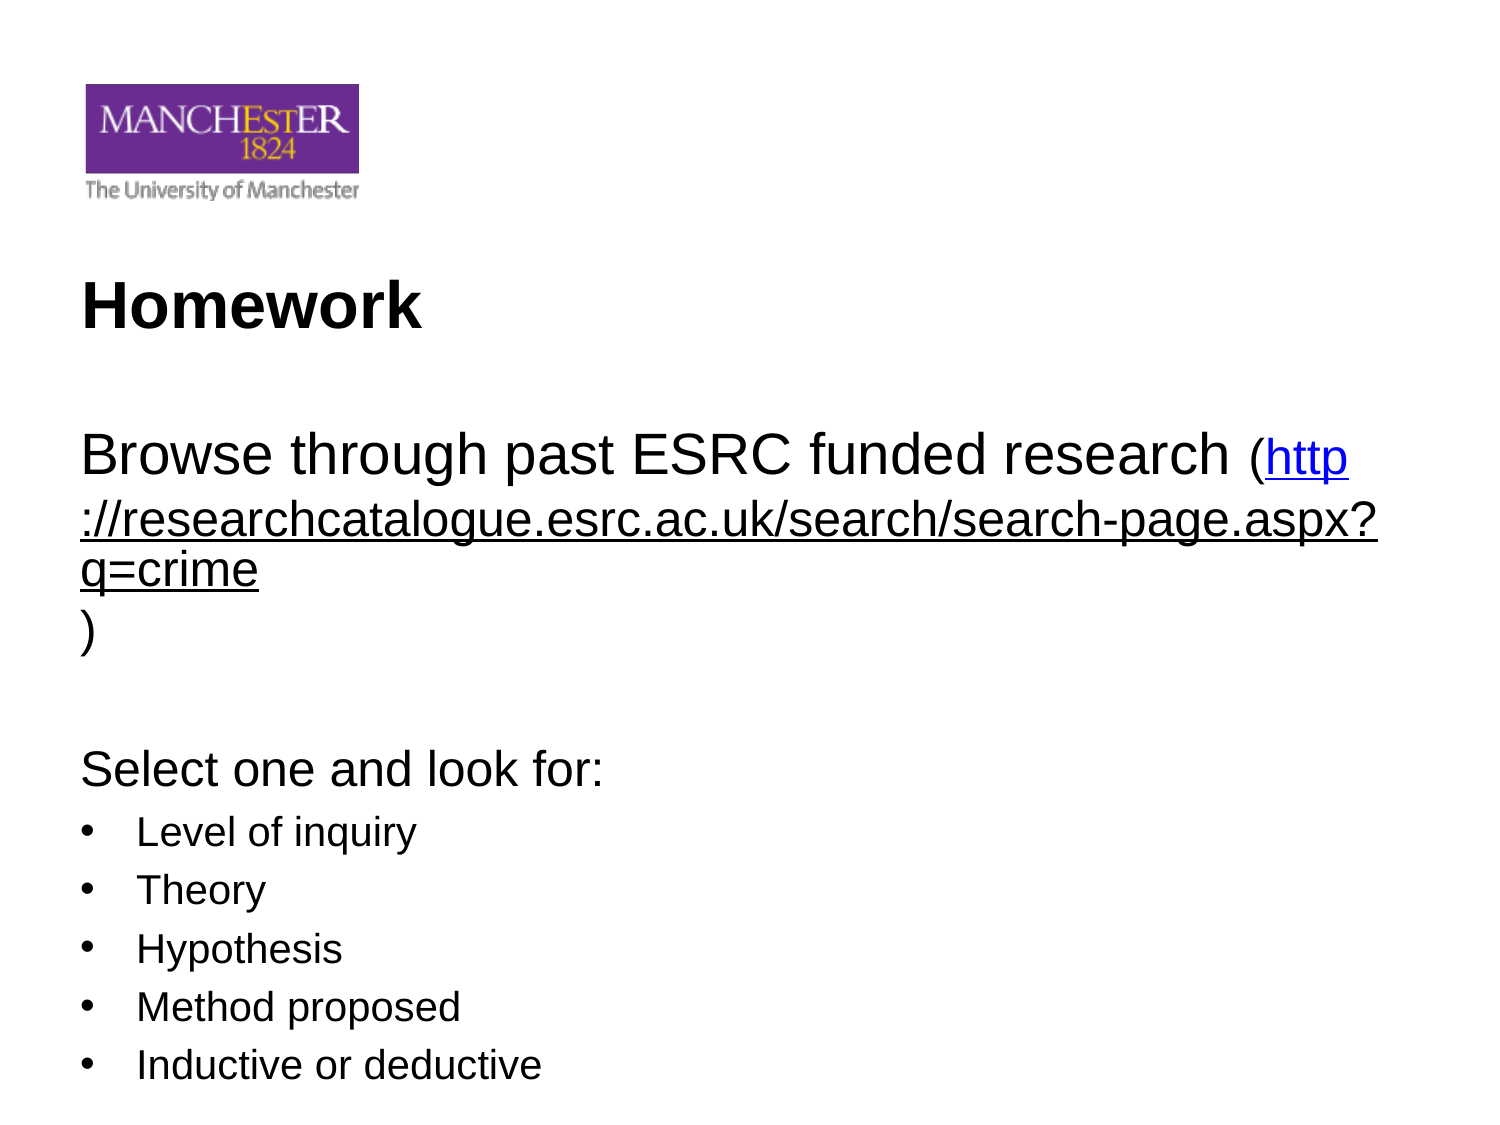

# Homework
Browse through past ESRC funded research (http://researchcatalogue.esrc.ac.uk/search/search-page.aspx?q=crime)

Select one and look for:
Level of inquiry
Theory
Hypothesis
Method proposed
Inductive or deductive